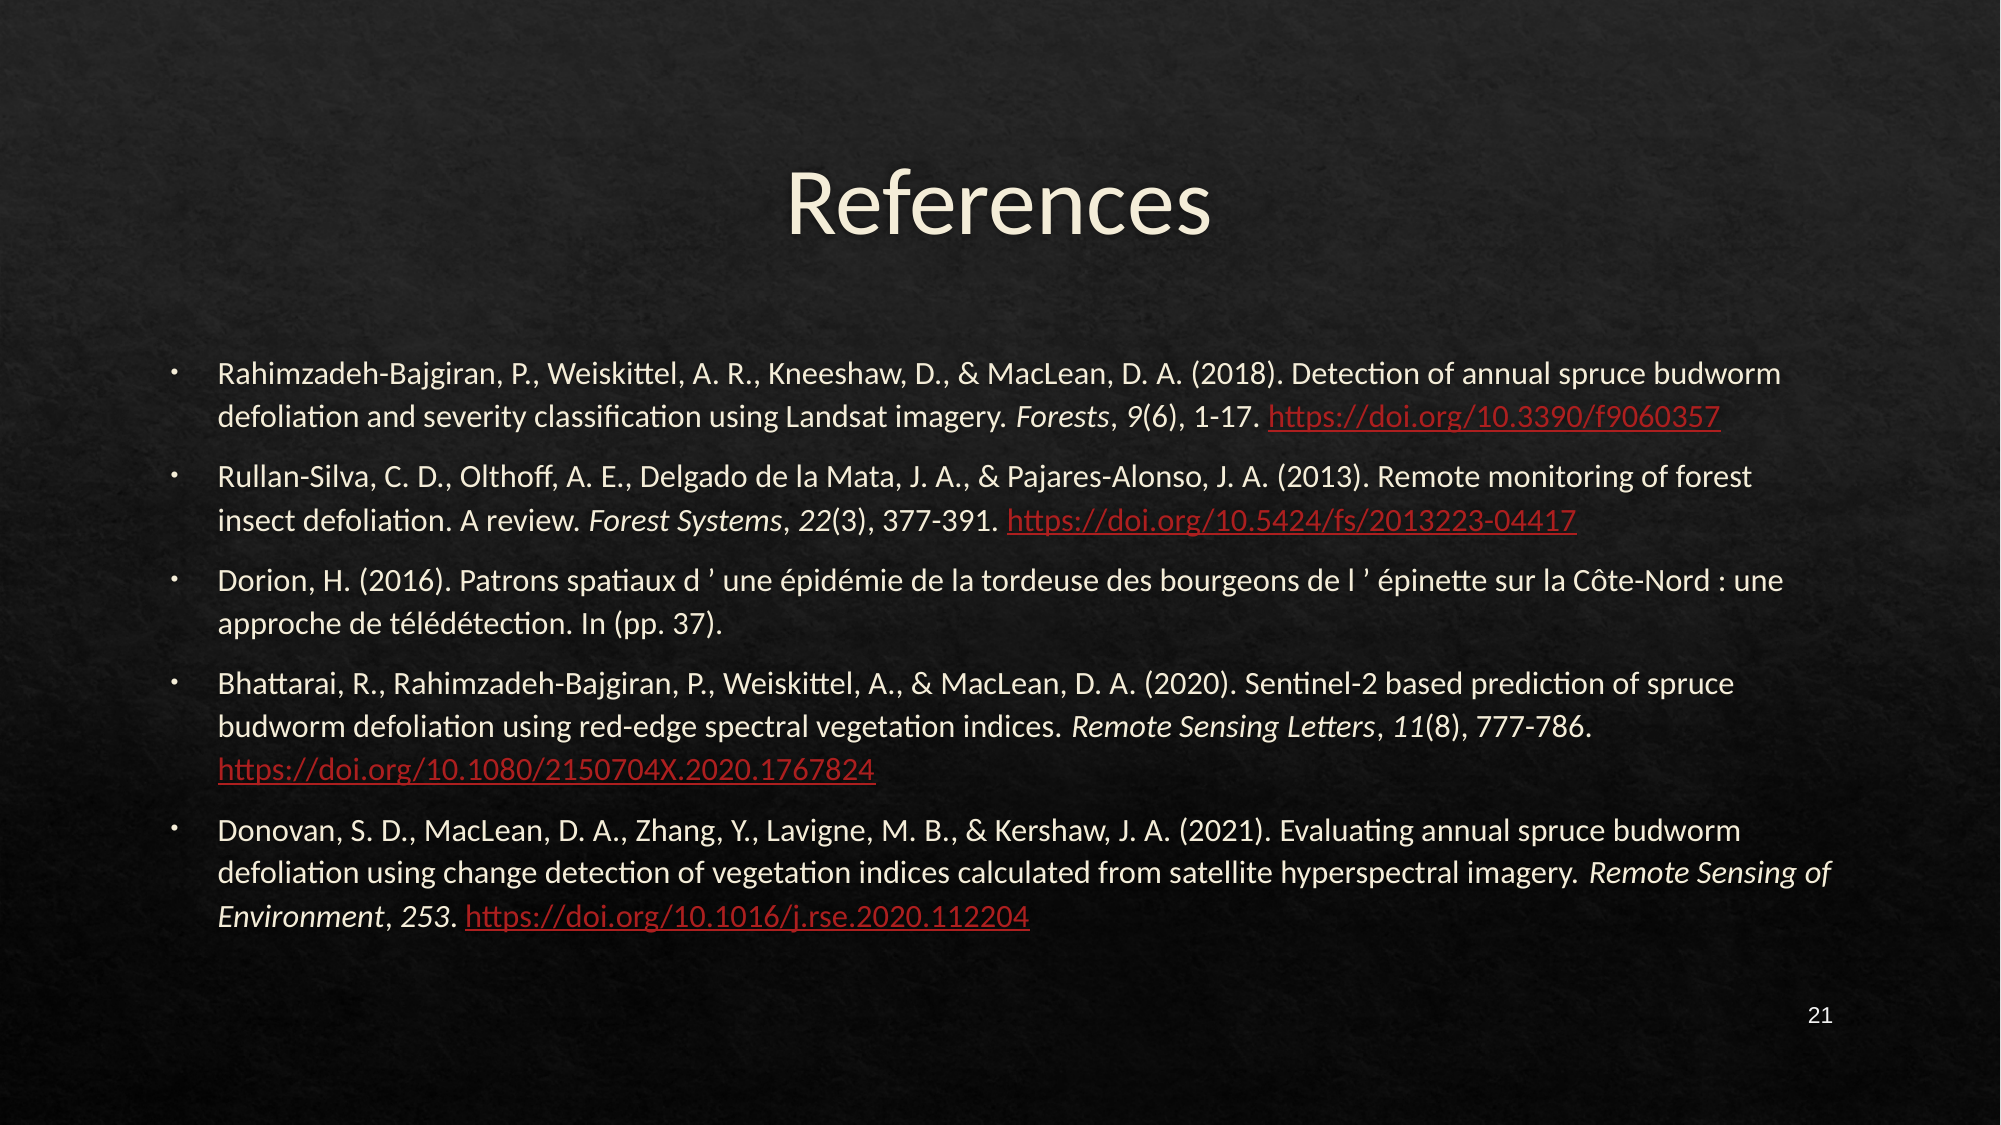

# References
Rahimzadeh-Bajgiran, P., Weiskittel, A. R., Kneeshaw, D., & MacLean, D. A. (2018). Detection of annual spruce budworm defoliation and severity classification using Landsat imagery. Forests, 9(6), 1-17. https://doi.org/10.3390/f9060357
Rullan-Silva, C. D., Olthoff, A. E., Delgado de la Mata, J. A., & Pajares-Alonso, J. A. (2013). Remote monitoring of forest insect defoliation. A review. Forest Systems, 22(3), 377-391. https://doi.org/10.5424/fs/2013223-04417
Dorion, H. (2016). Patrons spatiaux d ’ une épidémie de la tordeuse des bourgeons de l ’ épinette sur la Côte-Nord : une approche de télédétection. In (pp. 37).
Bhattarai, R., Rahimzadeh-Bajgiran, P., Weiskittel, A., & MacLean, D. A. (2020). Sentinel-2 based prediction of spruce budworm defoliation using red-edge spectral vegetation indices. Remote Sensing Letters, 11(8), 777-786. https://doi.org/10.1080/2150704X.2020.1767824
Donovan, S. D., MacLean, D. A., Zhang, Y., Lavigne, M. B., & Kershaw, J. A. (2021). Evaluating annual spruce budworm defoliation using change detection of vegetation indices calculated from satellite hyperspectral imagery. Remote Sensing of Environment, 253. https://doi.org/10.1016/j.rse.2020.112204

21